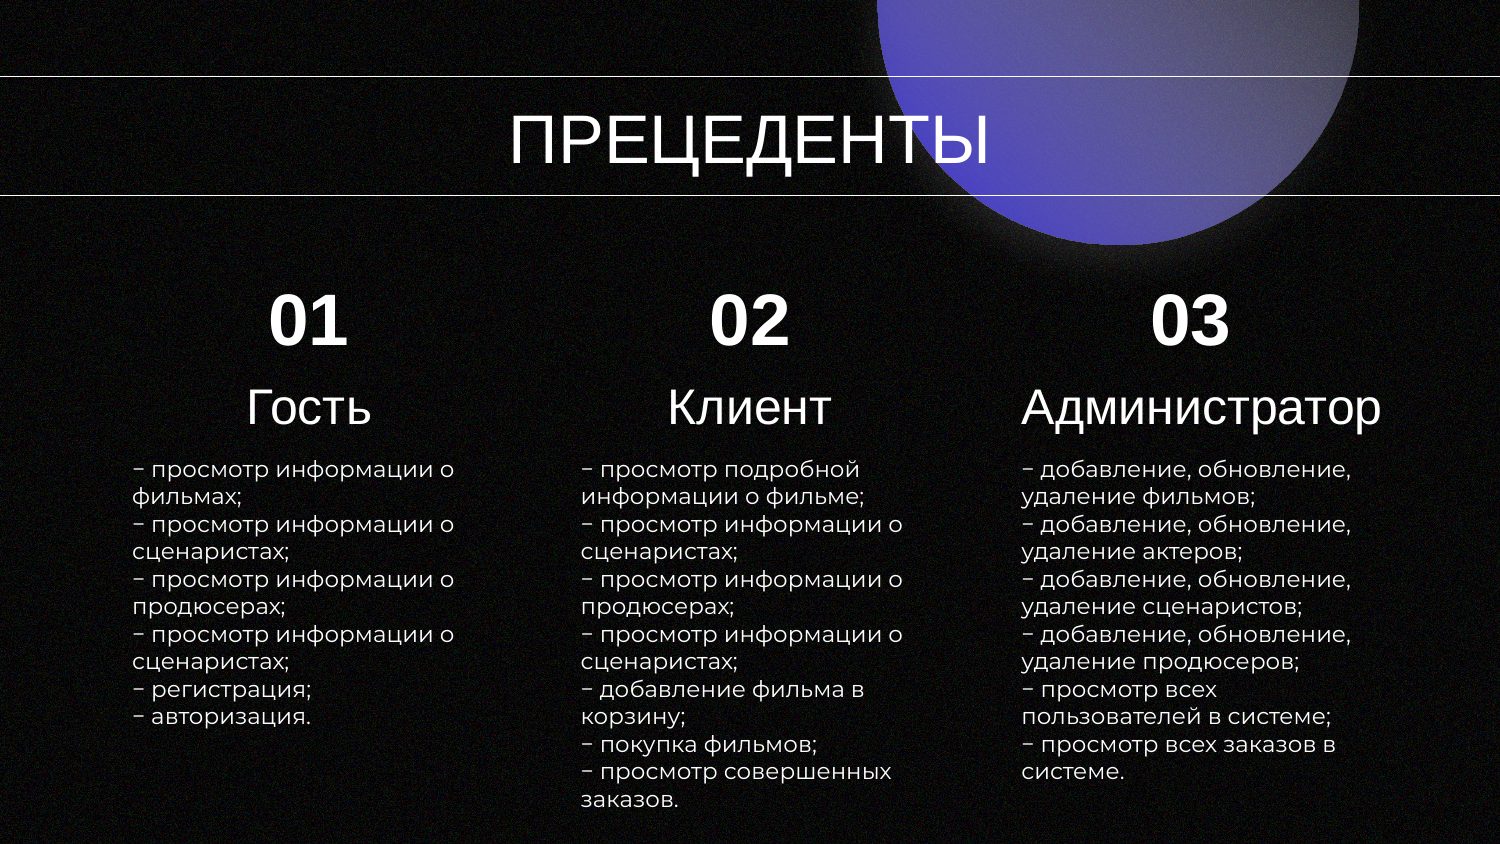

# ПРЕЦЕДЕНТЫ
01
02
03
Гость
Клиент
Администратор
− просмотр информации о фильмах;
− просмотр информации о сценаристах;
− просмотр информации о продюсерах;
− просмотр информации о сценаристах;
− регистрация;
− авторизация.
− просмотр подробной информации о фильме;
− просмотр информации о сценаристах;
− просмотр информации о продюсерах;
− просмотр информации о сценаристах;
− добавление фильма в корзину;
− покупка фильмов;
− просмотр совершенных заказов.
− добавление, обновление, удаление фильмов;
− добавление, обновление, удаление актеров;
− добавление, обновление, удаление сценаристов;
− добавление, обновление, удаление продюсеров;
− просмотр всех пользователей в системе;
− просмотр всех заказов в системе.